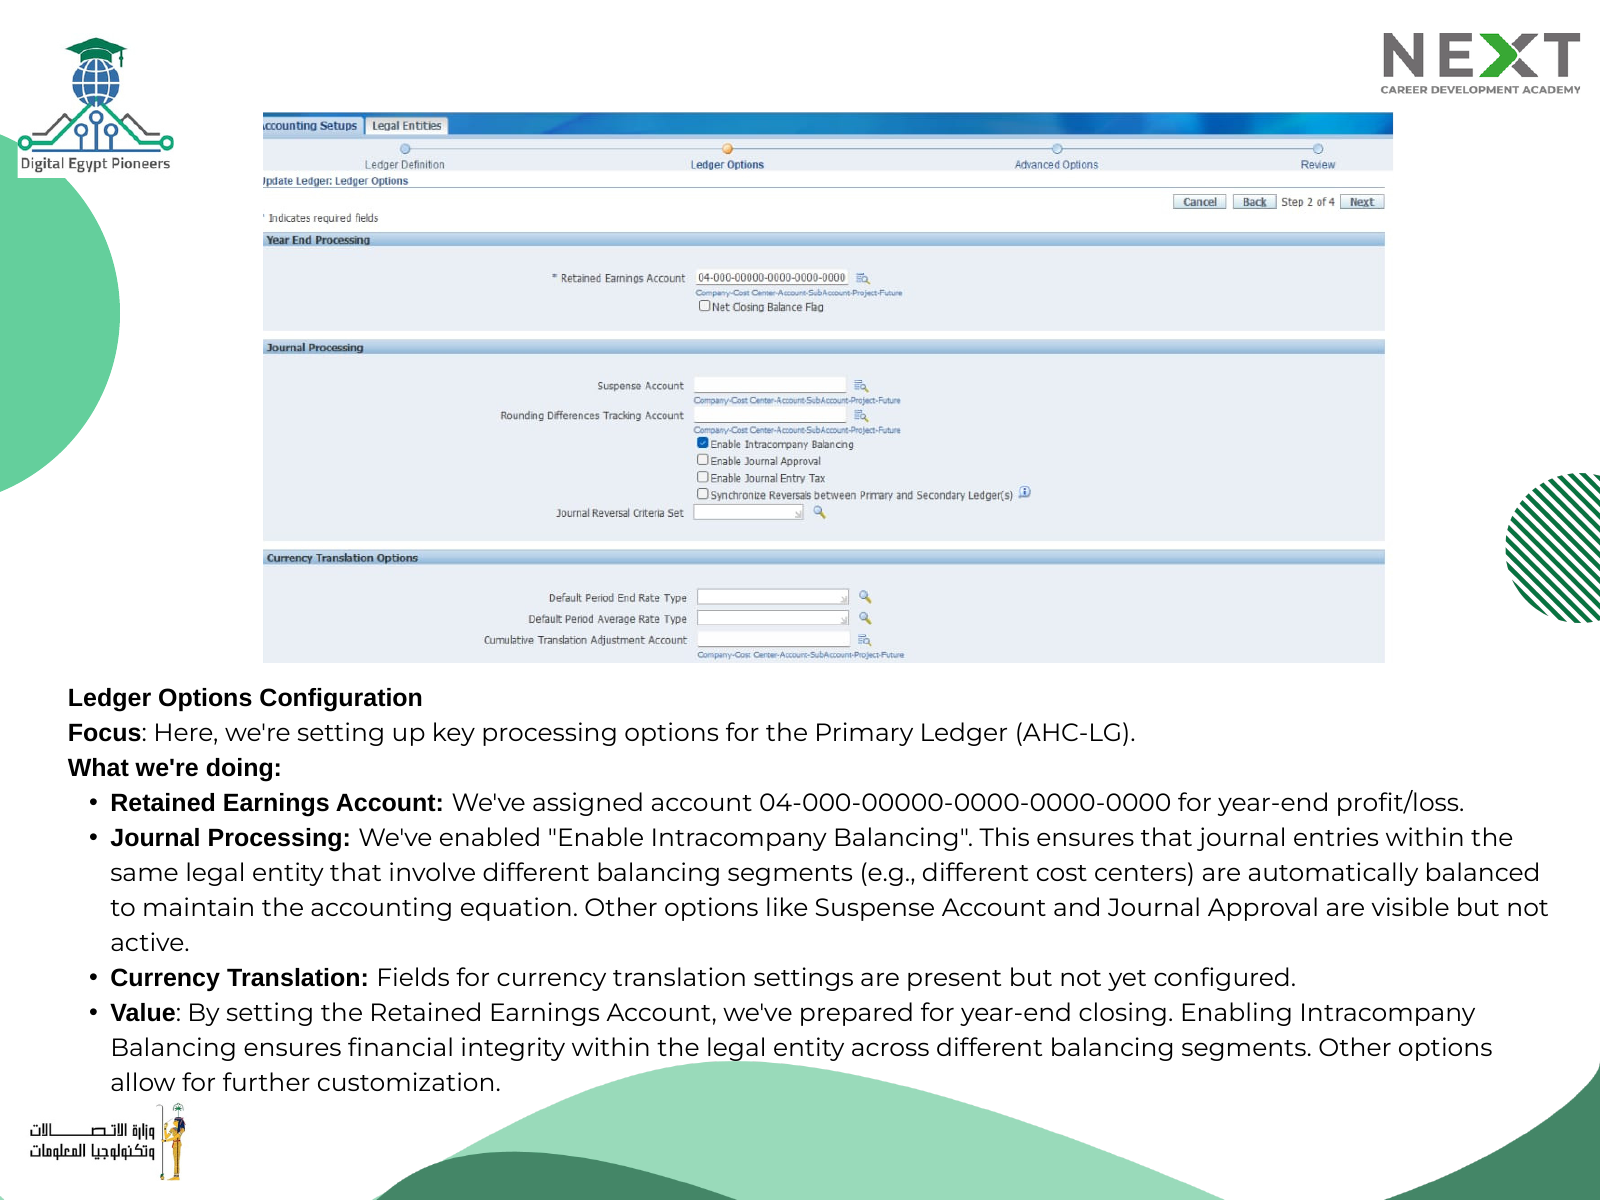

Ledger Options Configuration
Focus: Here, we're setting up key processing options for the Primary Ledger (AHC-LG).
What we're doing:
Retained Earnings Account: We've assigned account 04-000-00000-0000-0000-0000 for year-end profit/loss.
Journal Processing: We've enabled "Enable Intracompany Balancing". This ensures that journal entries within the same legal entity that involve different balancing segments (e.g., different cost centers) are automatically balanced to maintain the accounting equation. Other options like Suspense Account and Journal Approval are visible but not active.
Currency Translation: Fields for currency translation settings are present but not yet configured.
Value: By setting the Retained Earnings Account, we've prepared for year-end closing. Enabling Intracompany Balancing ensures financial integrity within the legal entity across different balancing segments. Other options allow for further customization.